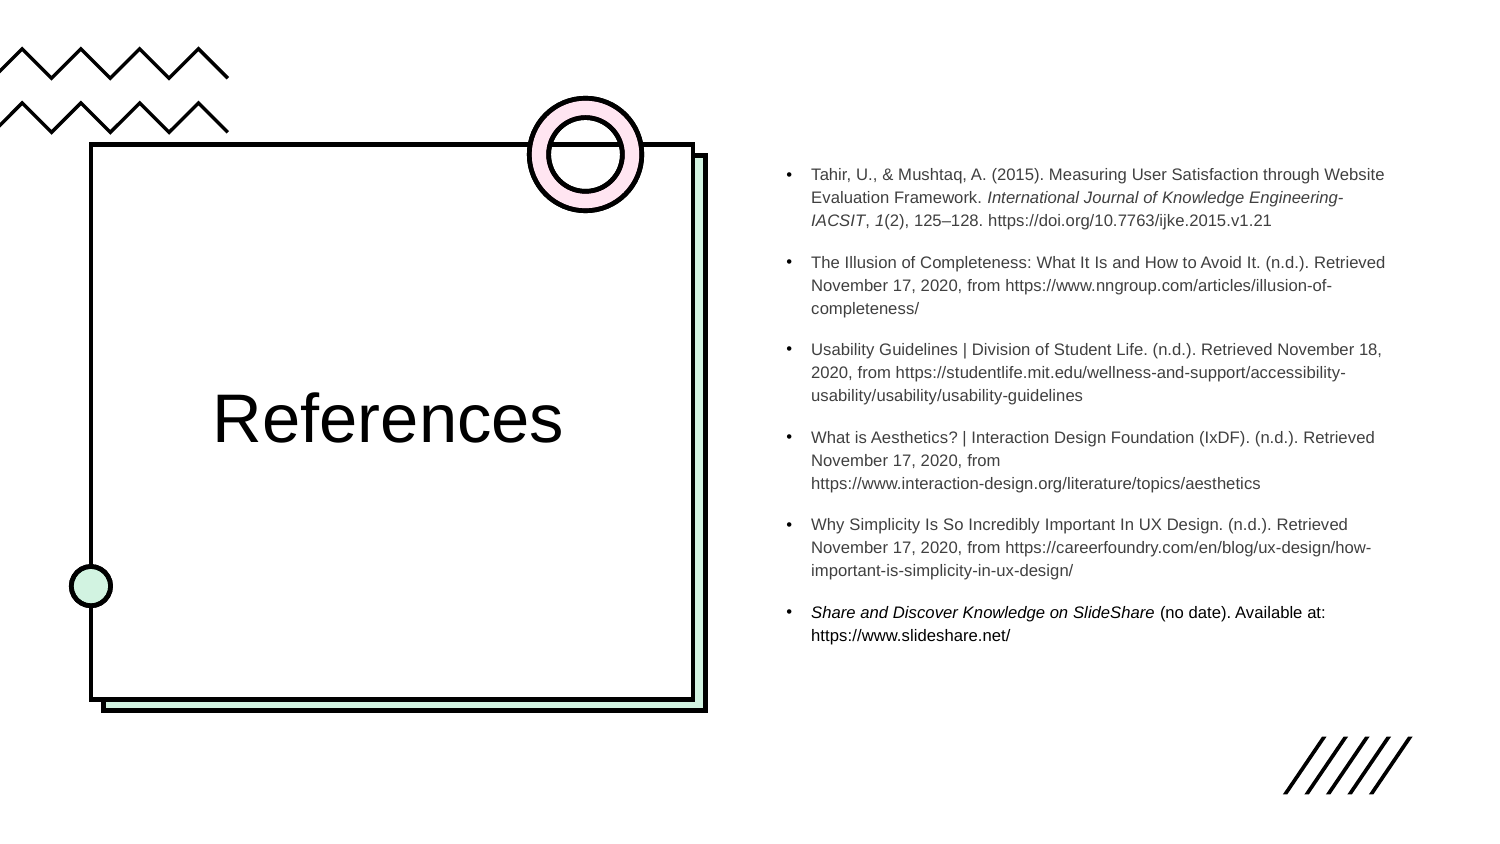

Tahir, U., & Mushtaq, A. (2015). Measuring User Satisfaction through Website Evaluation Framework. International Journal of Knowledge Engineering-IACSIT, 1(2), 125–128. https://doi.org/10.7763/ijke.2015.v1.21
The Illusion of Completeness: What It Is and How to Avoid It. (n.d.). Retrieved November 17, 2020, from https://www.nngroup.com/articles/illusion-of-completeness/
Usability Guidelines | Division of Student Life. (n.d.). Retrieved November 18, 2020, from https://studentlife.mit.edu/wellness-and-support/accessibility-usability/usability/usability-guidelines
What is Aesthetics? | Interaction Design Foundation (IxDF). (n.d.). Retrieved November 17, 2020, from https://www.interaction-design.org/literature/topics/aesthetics
Why Simplicity Is So Incredibly Important In UX Design. (n.d.). Retrieved November 17, 2020, from https://careerfoundry.com/en/blog/ux-design/how-important-is-simplicity-in-ux-design/
Share and Discover Knowledge on SlideShare (no date). Available at: https://www.slideshare.net/

# References